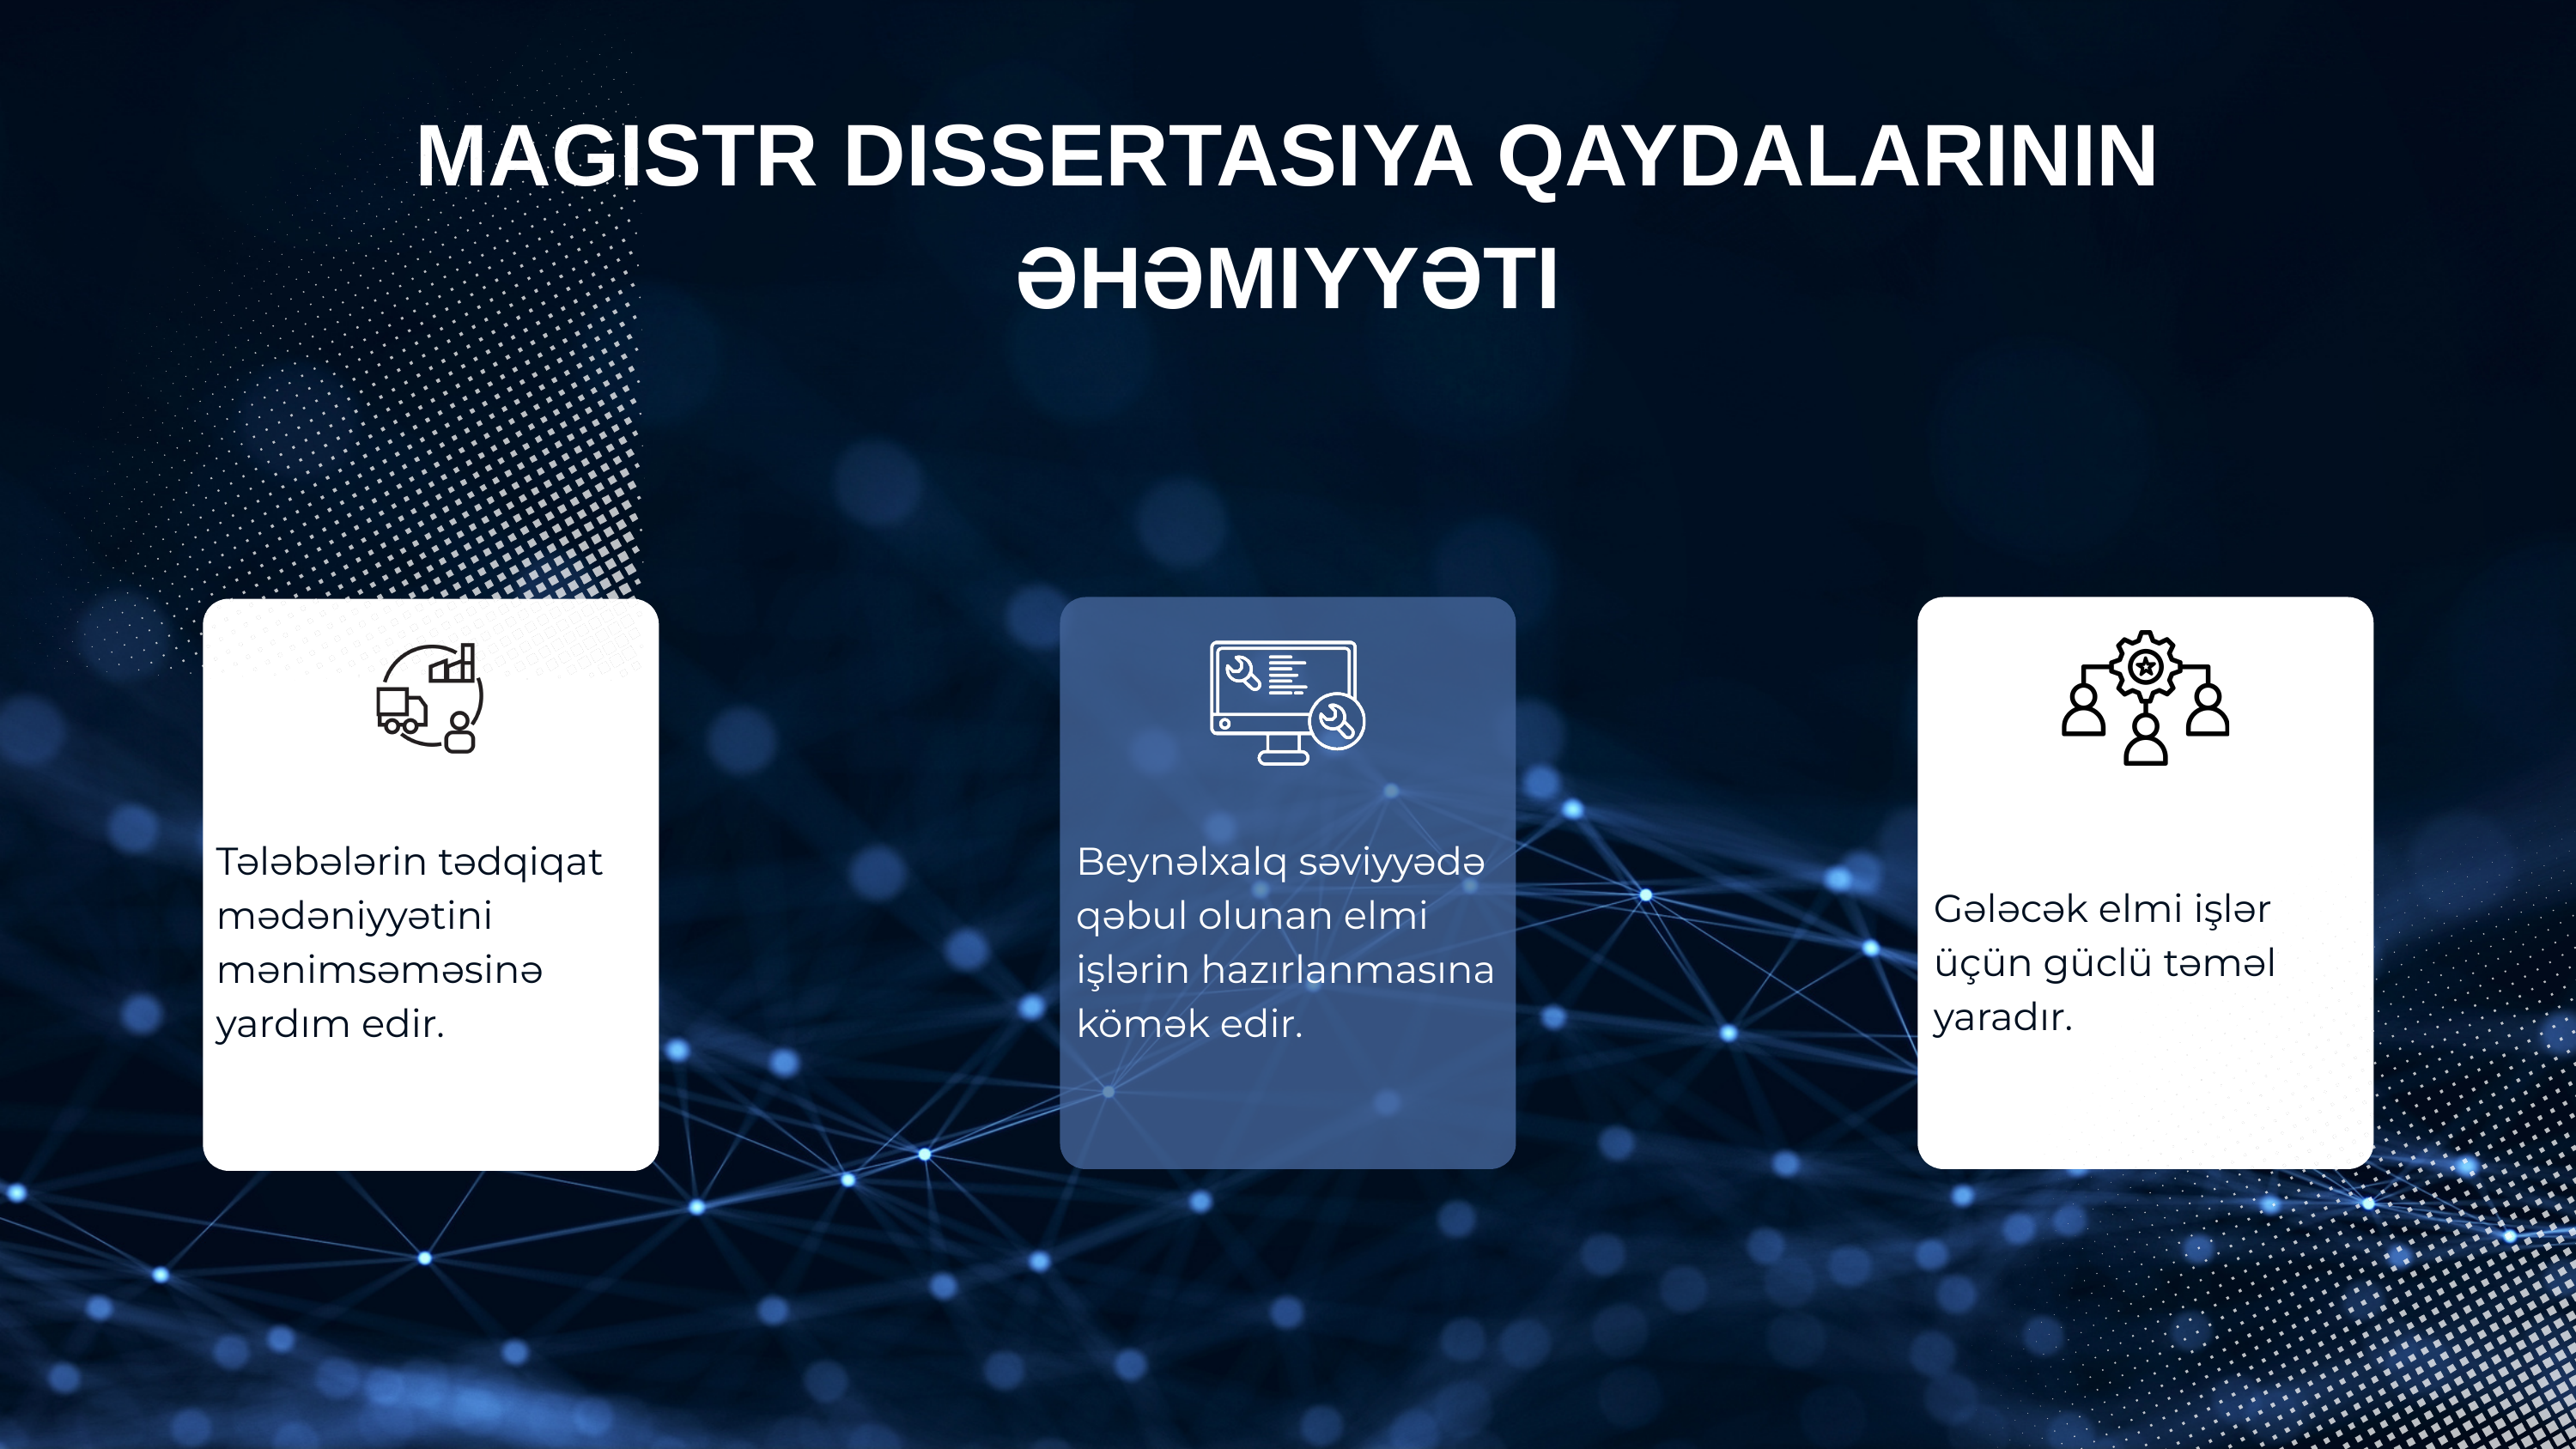

MAGISTR DISSERTASIYA QAYDALARININ ƏHƏMIYYƏTI

Tələbələrin tədqiqat mədəniyyətini mənimsəməsinə yardım edir.
Beynəlxalq səviyyədə qəbul olunan elmi işlərin hazırlanmasına kömək edir.
Gələcək elmi işlər üçün güclü təməl yaradır.